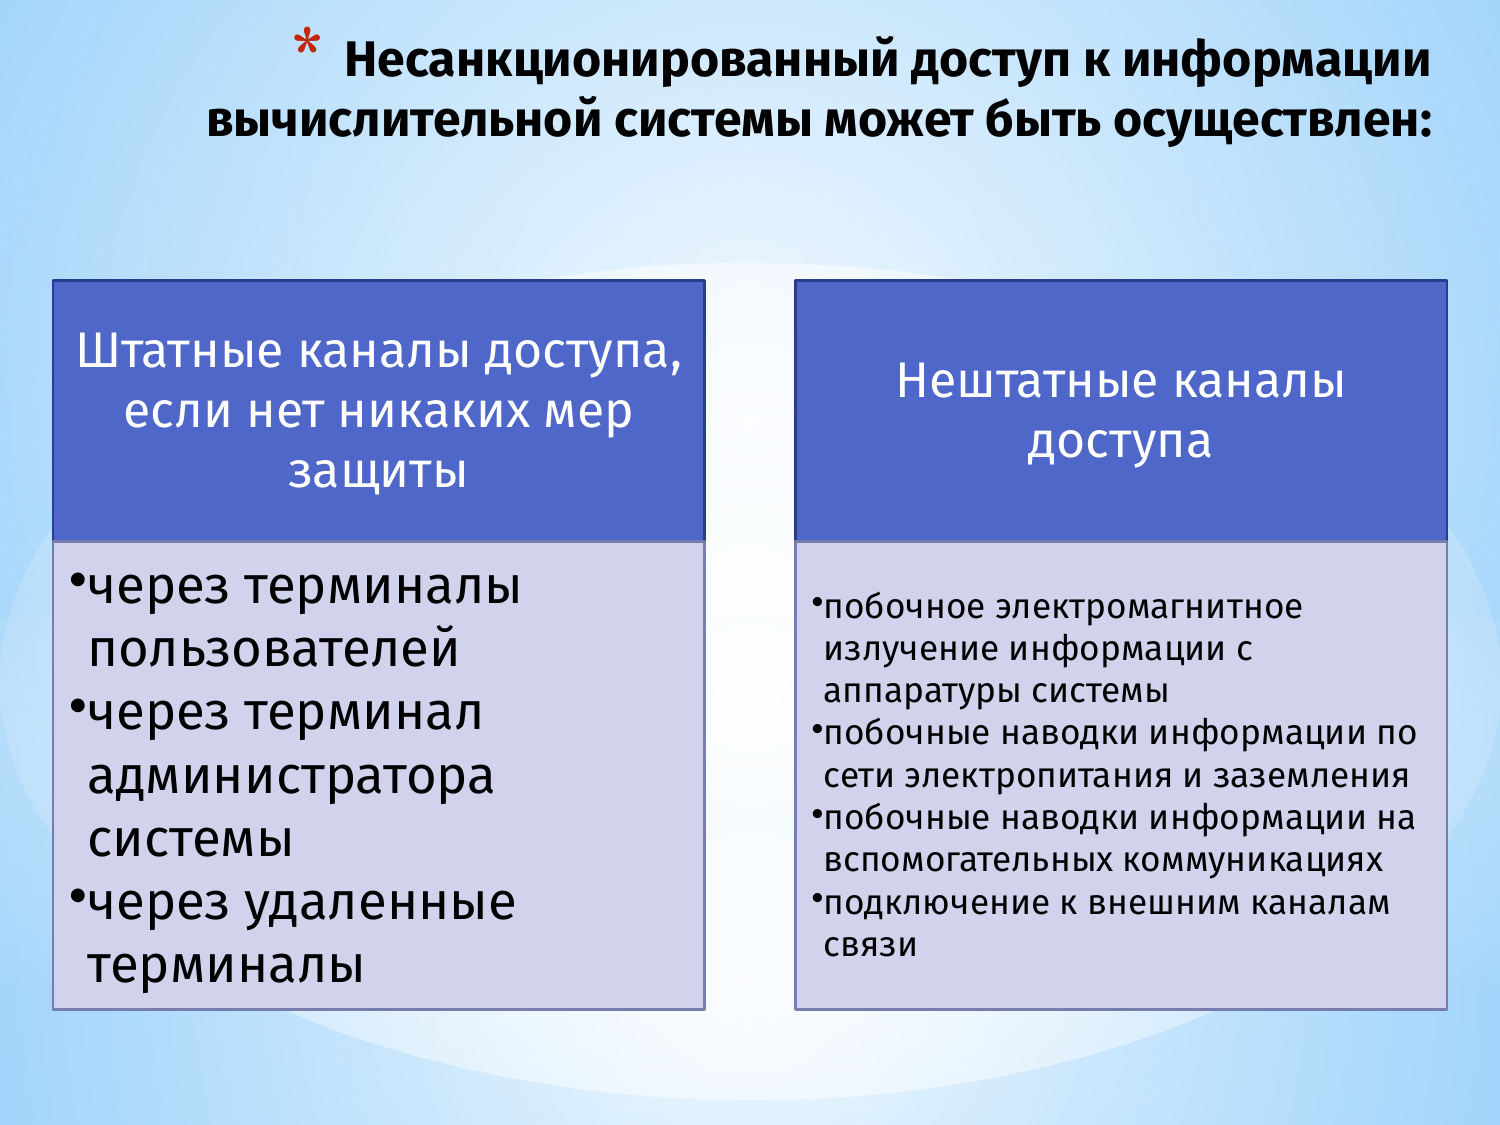

# Несанкционированный доступ к информации вычислительной системы может быть осуществлен:
Штатные каналы доступа, если нет никаких мер защиты
через терминалы пользователей
через терминал администратора системы
через удаленные терминалы
Нештатные каналы доступа
побочное электромагнитное излучение информации с аппаратуры системы
побочные наводки информации по сети электропитания и заземления
побочные наводки информации на вспомогательных коммуникациях
подключение к внешним каналам связи